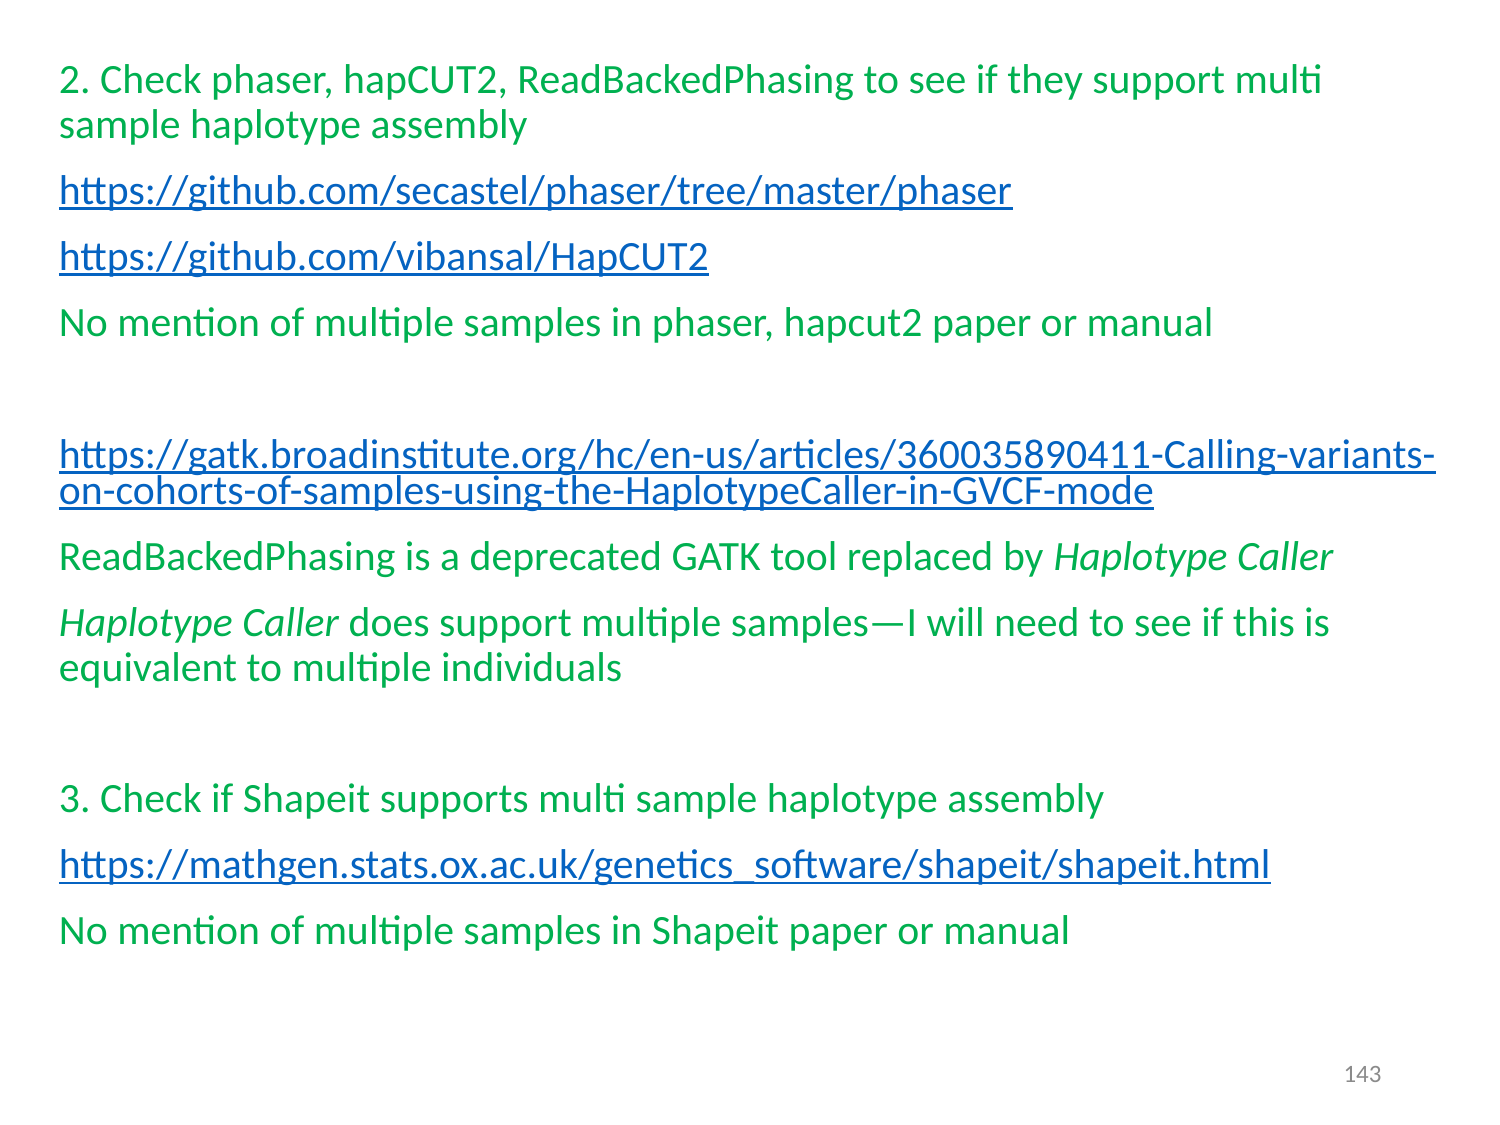

2. Check phaser, hapCUT2, ReadBackedPhasing to see if they support multi sample haplotype assembly
https://github.com/secastel/phaser/tree/master/phaser
https://github.com/vibansal/HapCUT2
No mention of multiple samples in phaser, hapcut2 paper or manual

https://gatk.broadinstitute.org/hc/en-us/articles/360035890411-Calling-variants-on-cohorts-of-samples-using-the-HaplotypeCaller-in-GVCF-mode
ReadBackedPhasing is a deprecated GATK tool replaced by Haplotype Caller
Haplotype Caller does support multiple samples—I will need to see if this is equivalent to multiple individuals

3. Check if Shapeit supports multi sample haplotype assembly
https://mathgen.stats.ox.ac.uk/genetics_software/shapeit/shapeit.html
No mention of multiple samples in Shapeit paper or manual
143